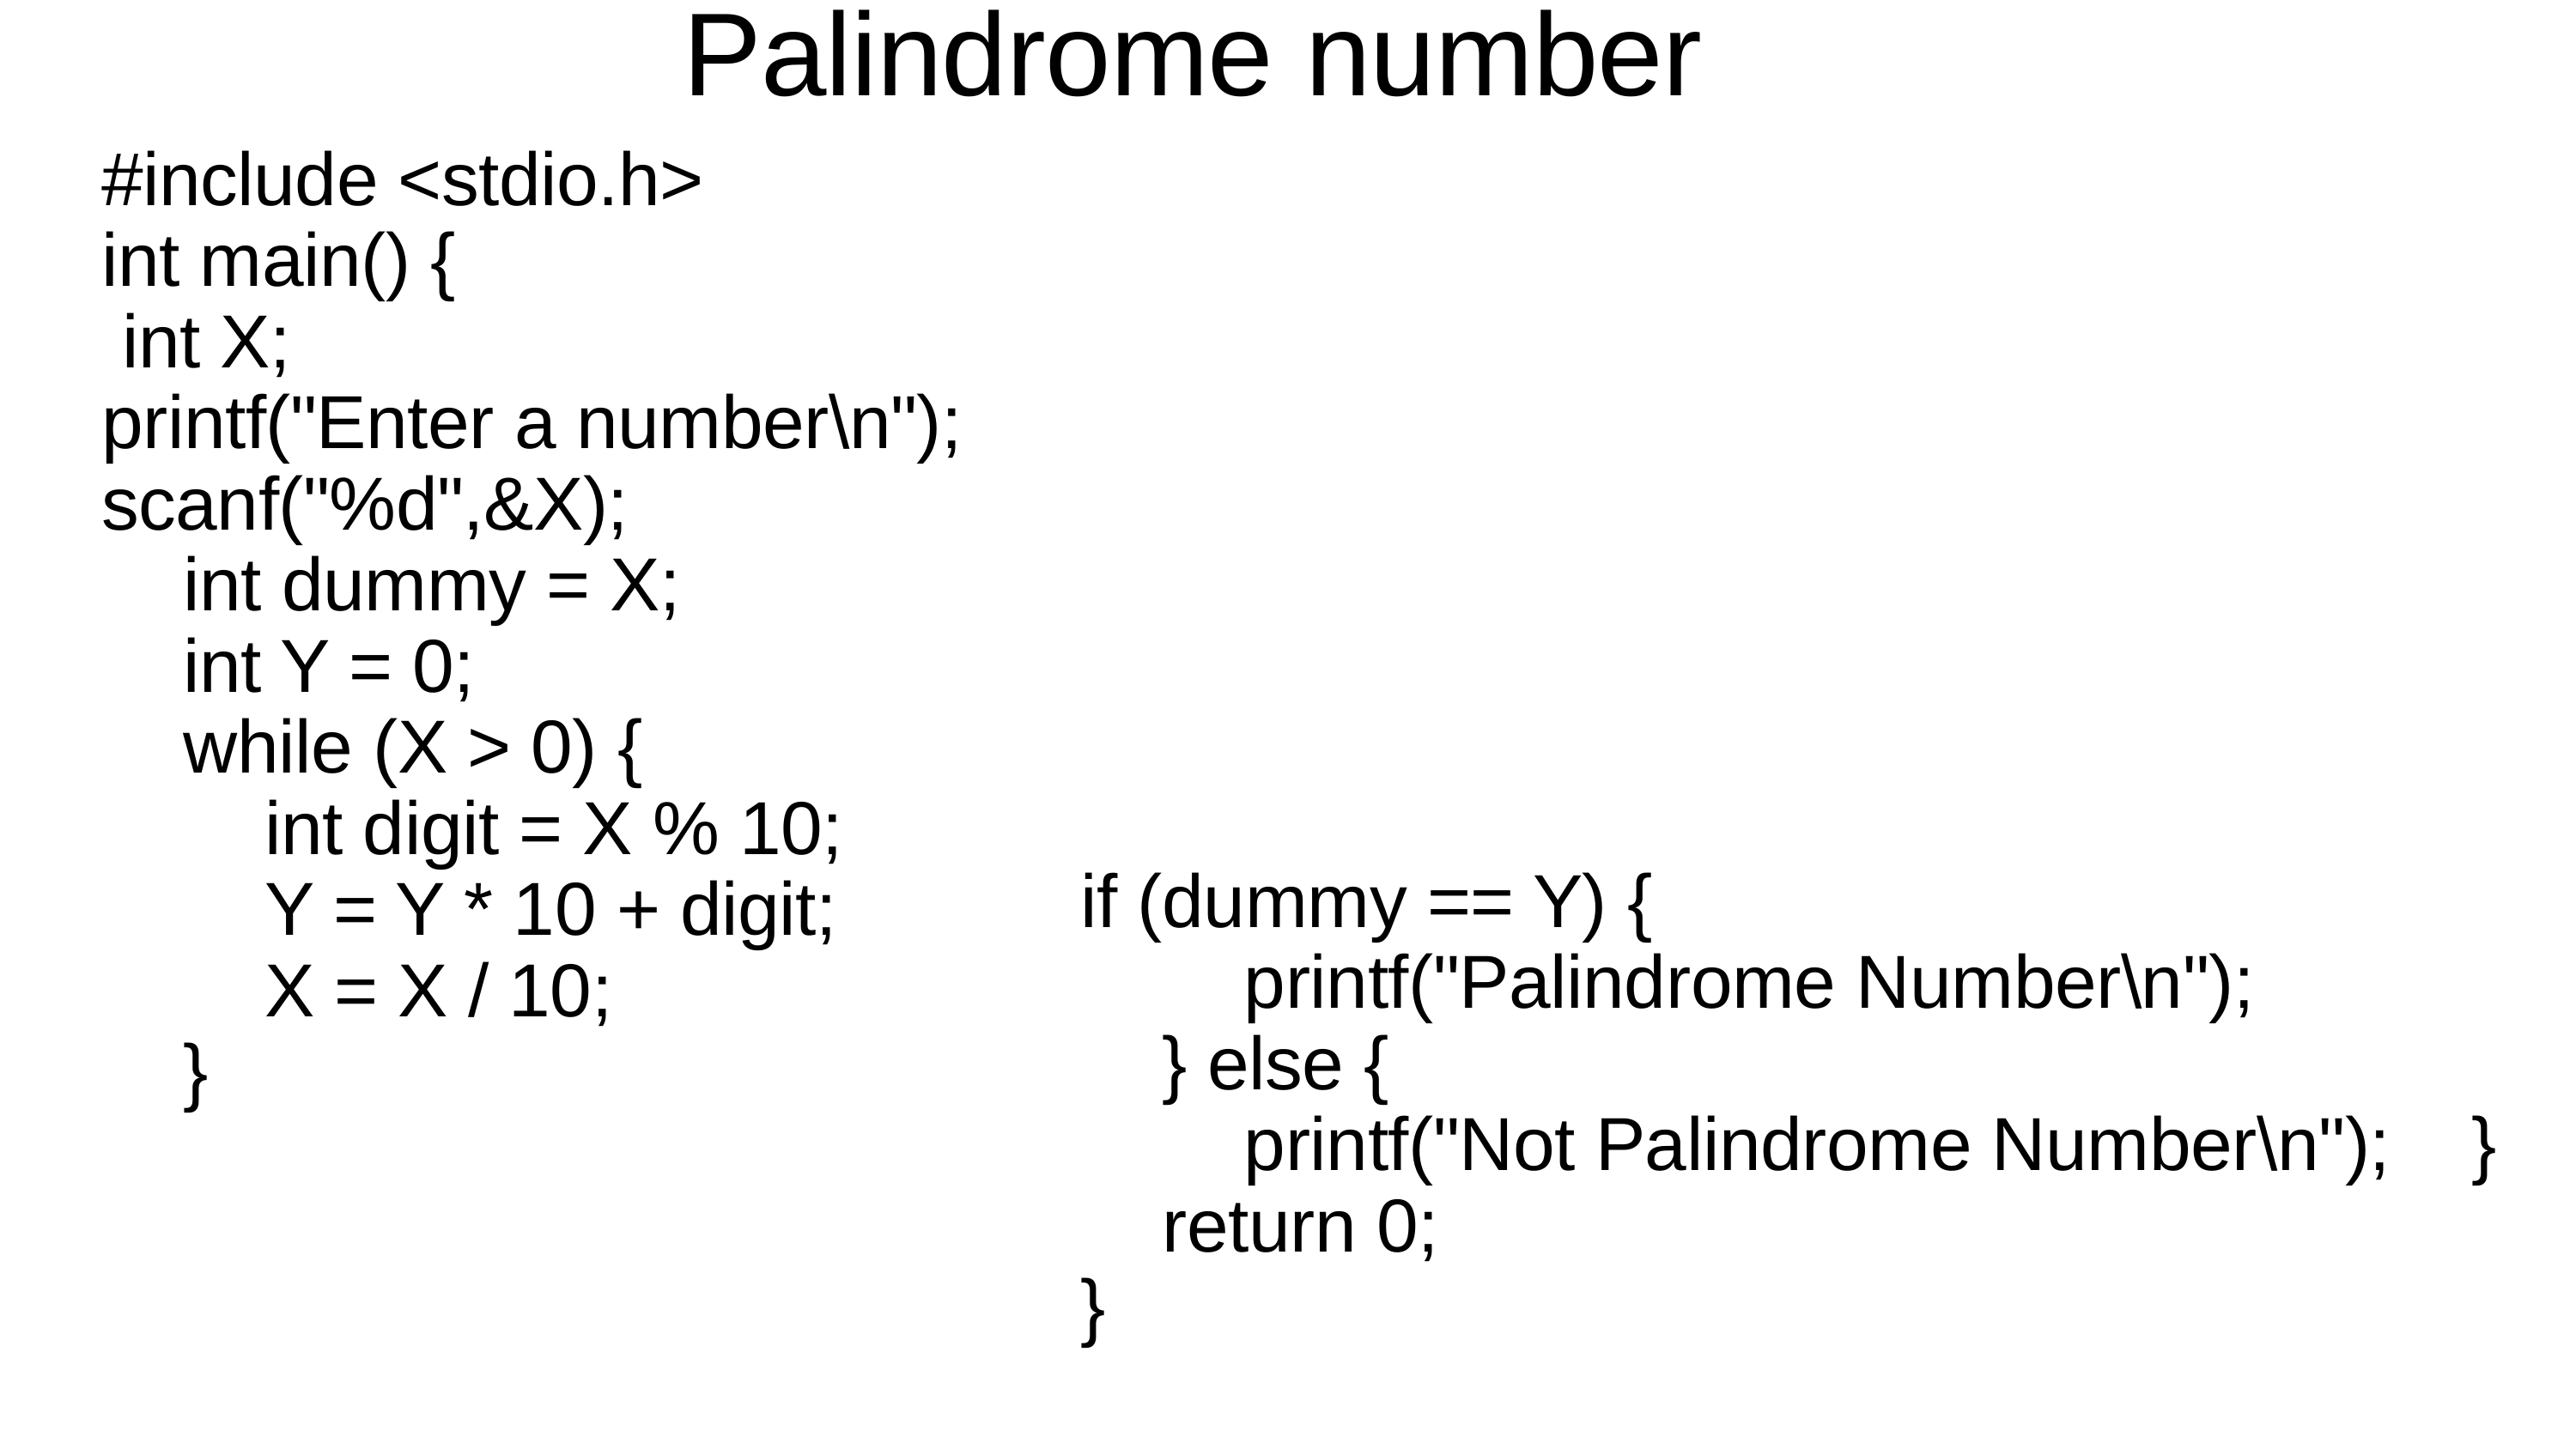

Palindrome number
#include <stdio.h>
int main() {
 int X;
printf("Enter a number\n");
scanf("%d",&X);
    int dummy = X;
    int Y = 0;
    while (X > 0) {
        int digit = X % 10;
        Y = Y * 10 + digit;
        X = X / 10;
    }

if (dummy == Y) {
        printf("Palindrome Number\n");
    } else {
        printf("Not Palindrome Number\n");    }
    return 0;
}